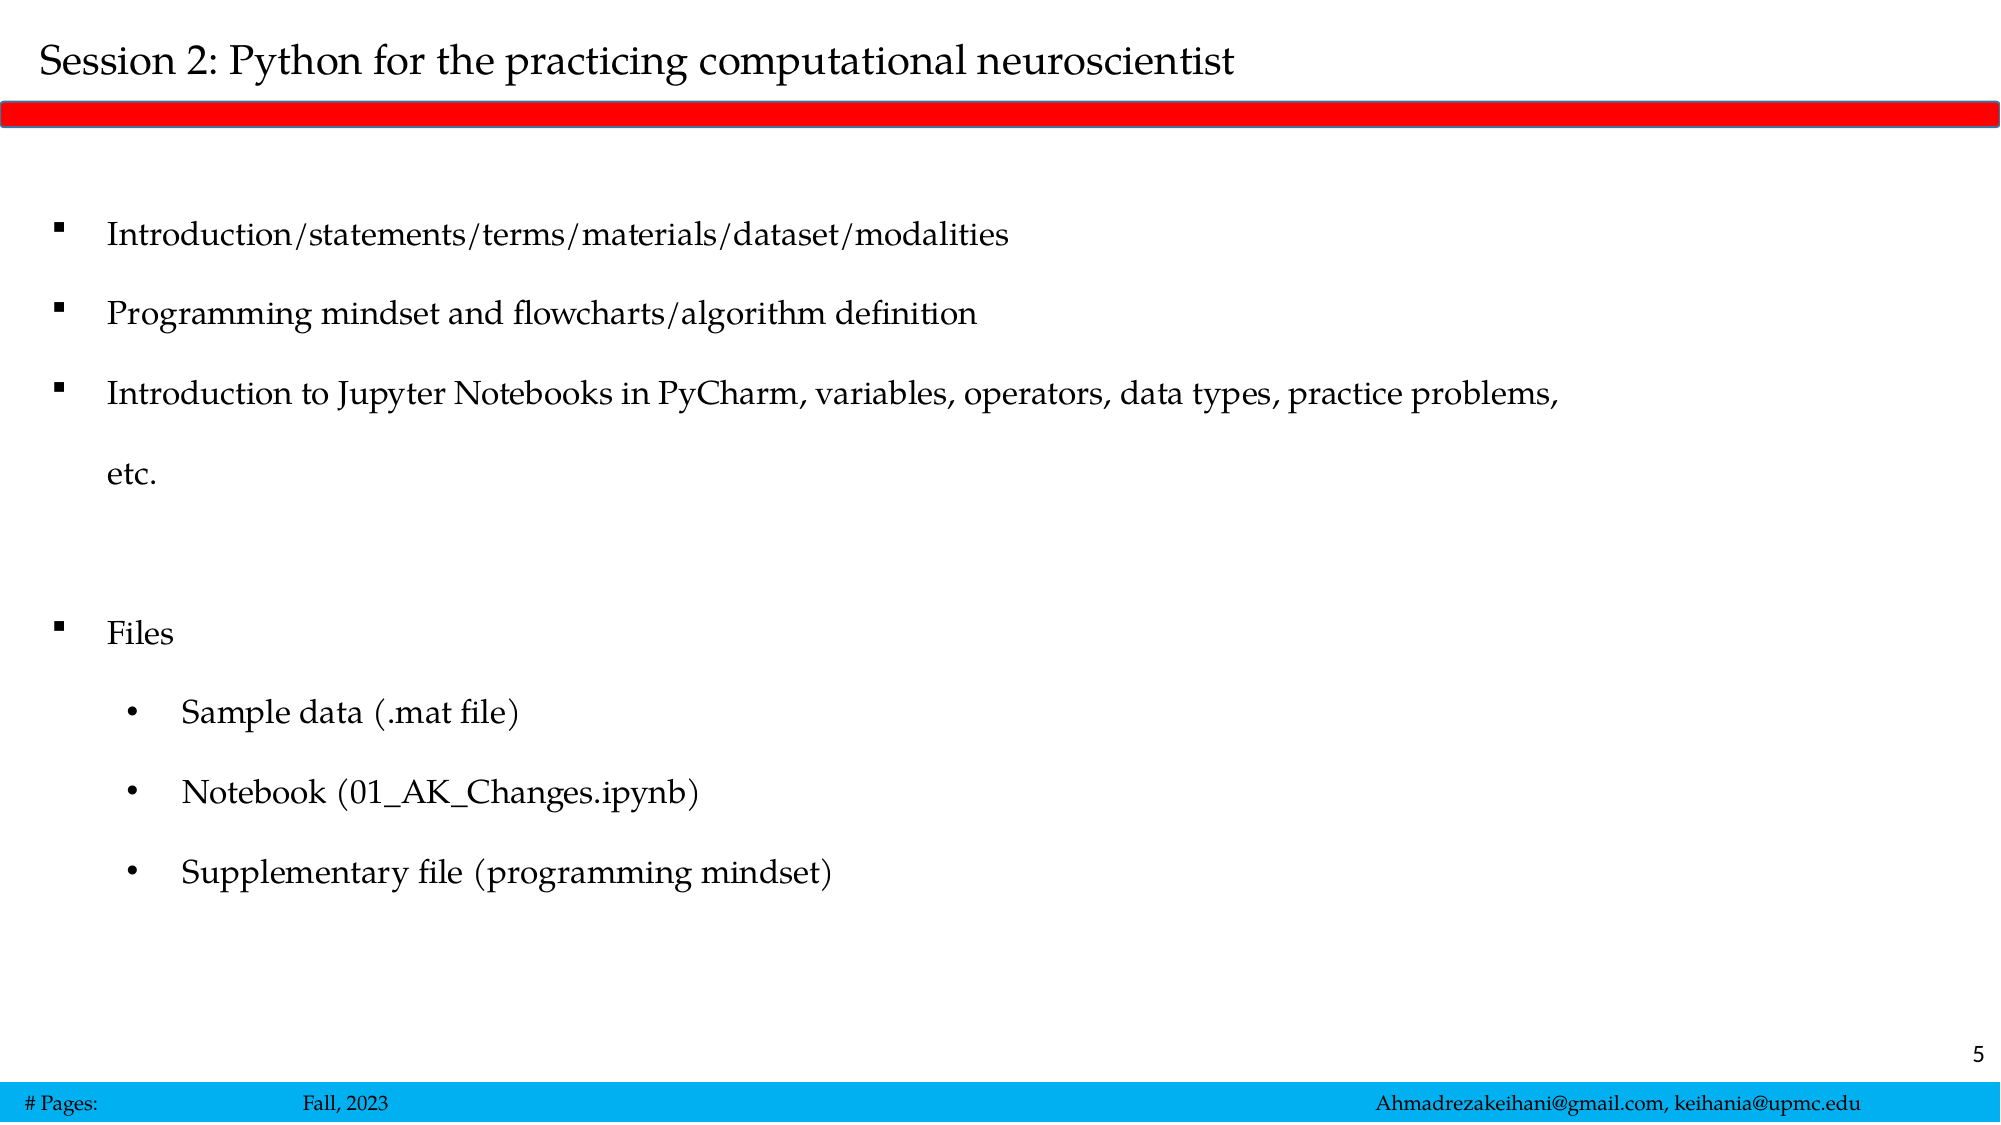

Session 2: Python for the practicing computational neuroscientist

Introduction/statements/terms/materials/dataset/modalities
Programming mindset and flowcharts/algorithm definition
Introduction to Jupyter Notebooks in PyCharm, variables, operators, data types, practice problems, etc.

Files
Sample data (.mat file)
Notebook (01_AK_Changes.ipynb)
Supplementary file (programming mindset)
5
  # Pages:                                       Fall, 2023                                                                                                                                                                                            Ahmadrezakeihani@gmail.com, keihania@upmc.edu